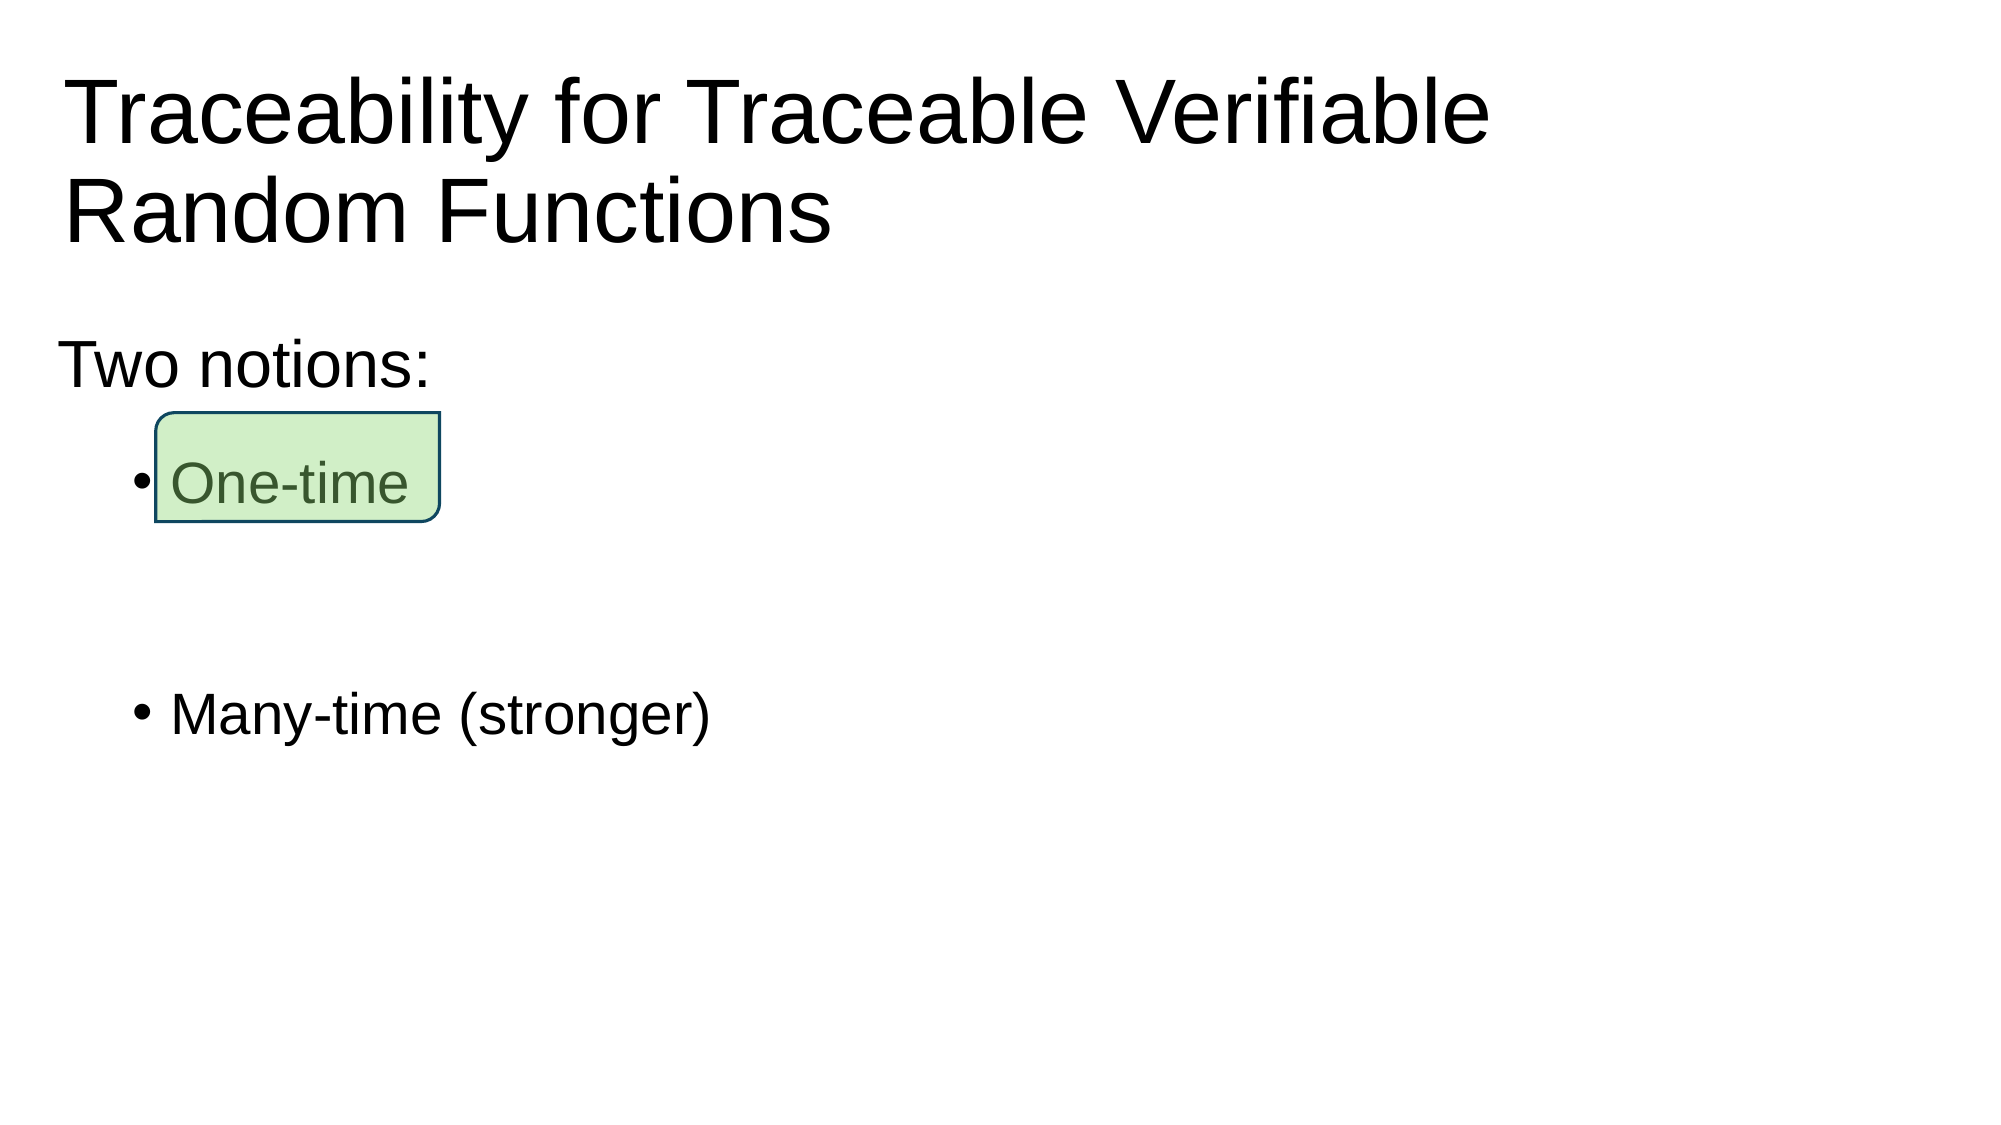

# Traceability for Traceable Verifiable Random Functions
Two notions:
One-time

Many-time (stronger)